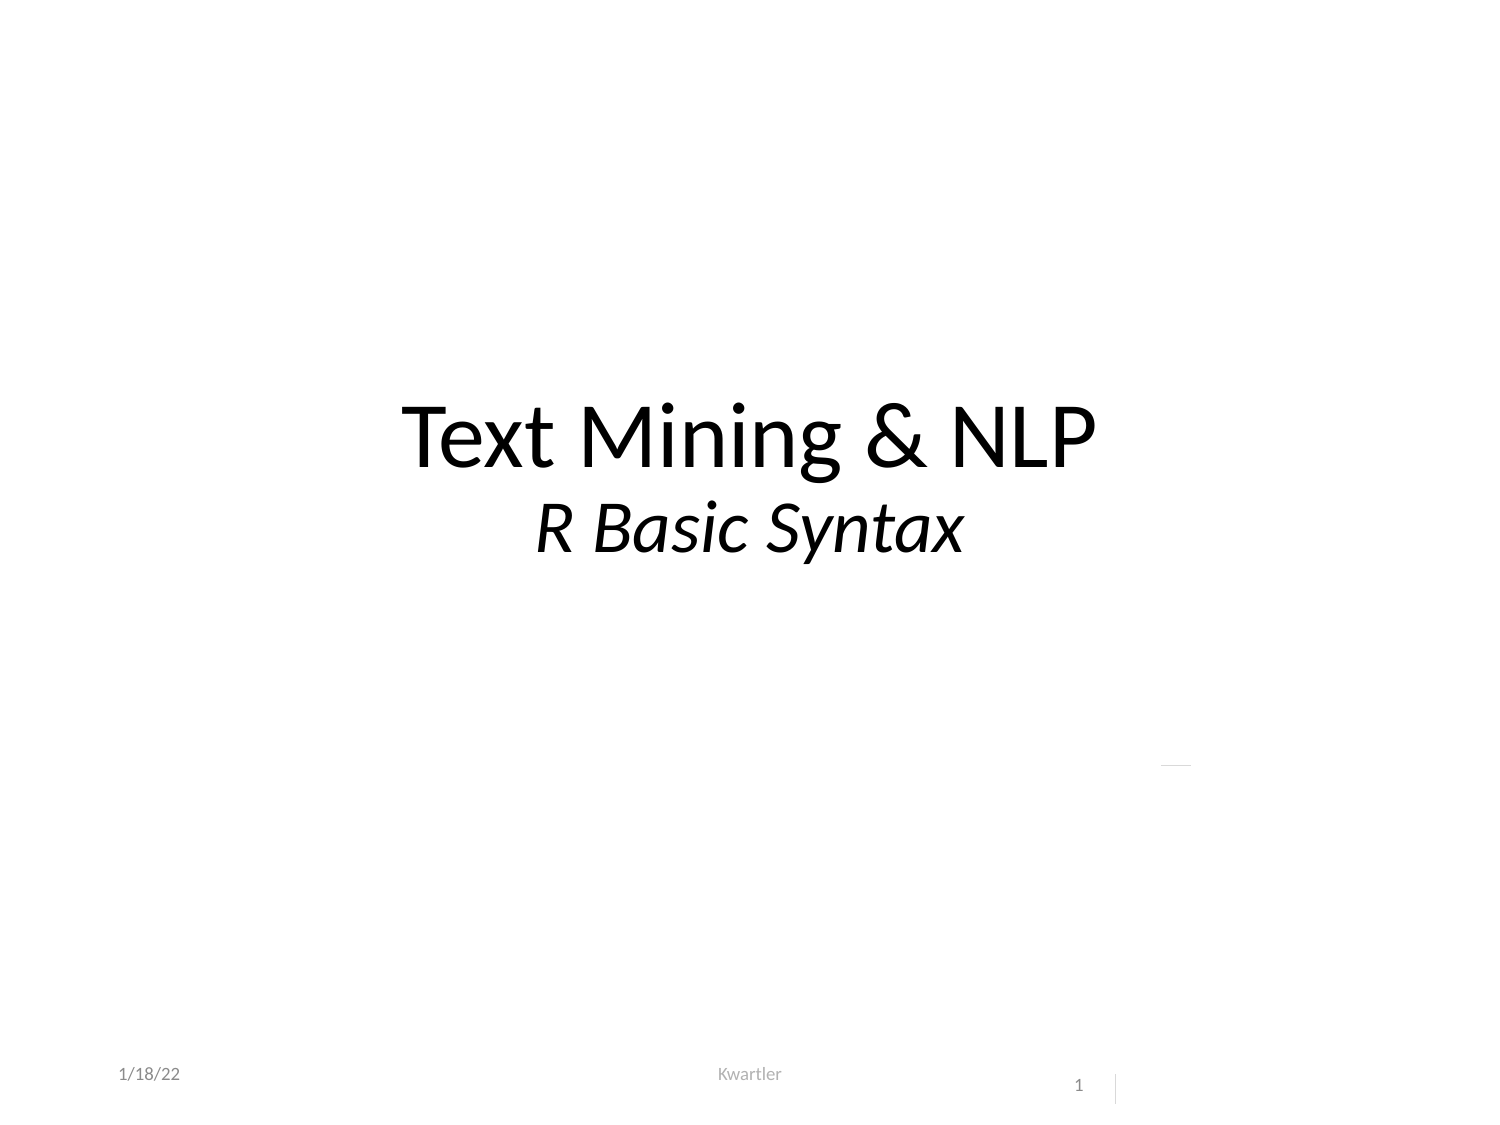

# Text Mining & NLP R Basic Syntax
1/18/22
Kwartler
1